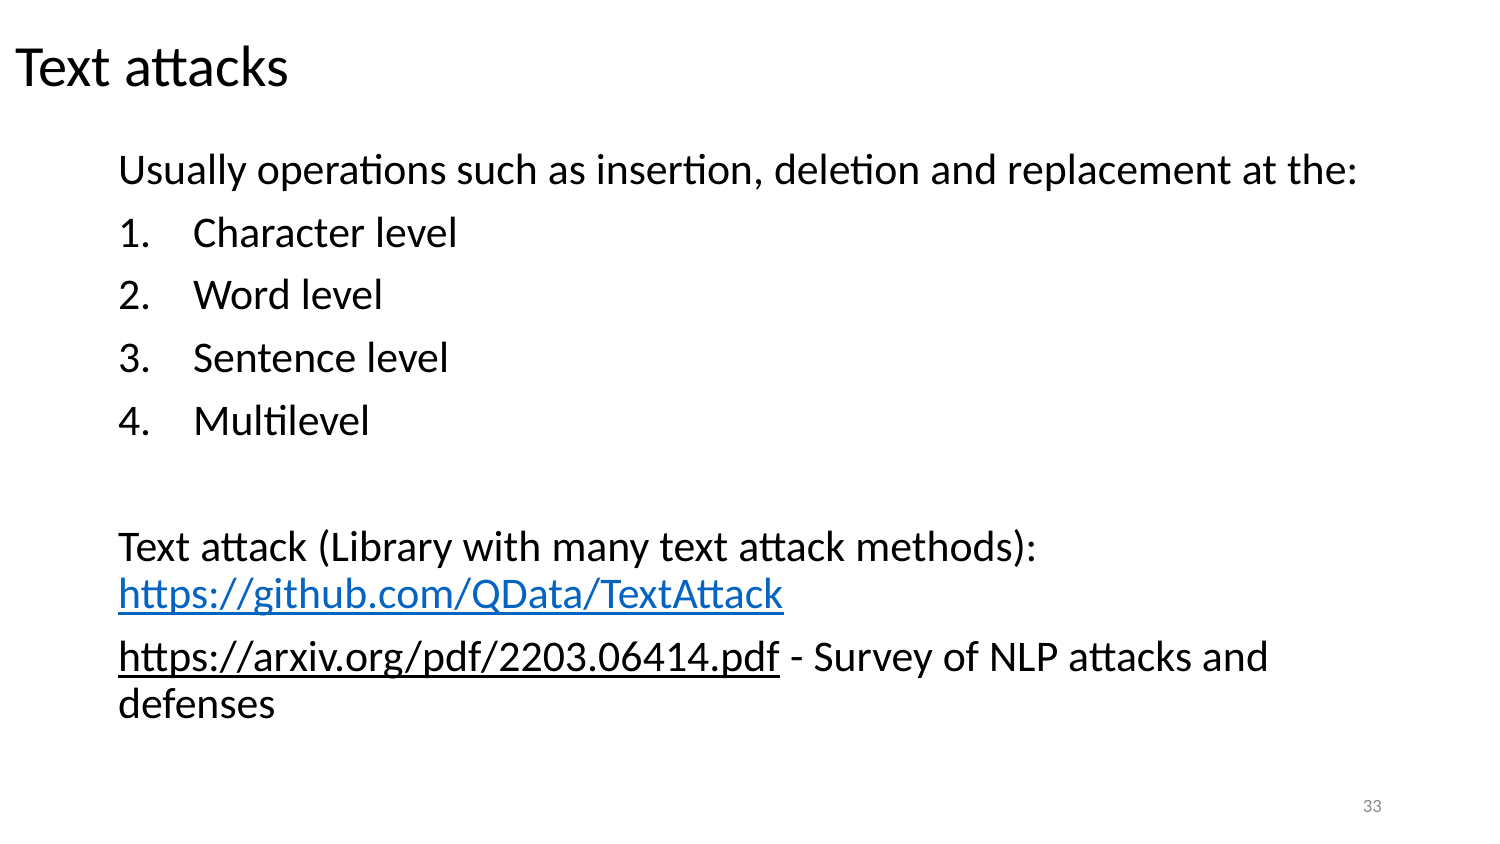

# Text attacks
Usually operations such as insertion, deletion and replacement at the:
Character level
Word level
Sentence level
Multilevel

Text attack (Library with many text attack methods): https://github.com/QData/TextAttack
https://arxiv.org/pdf/2203.06414.pdf - Survey of NLP attacks and defenses
33